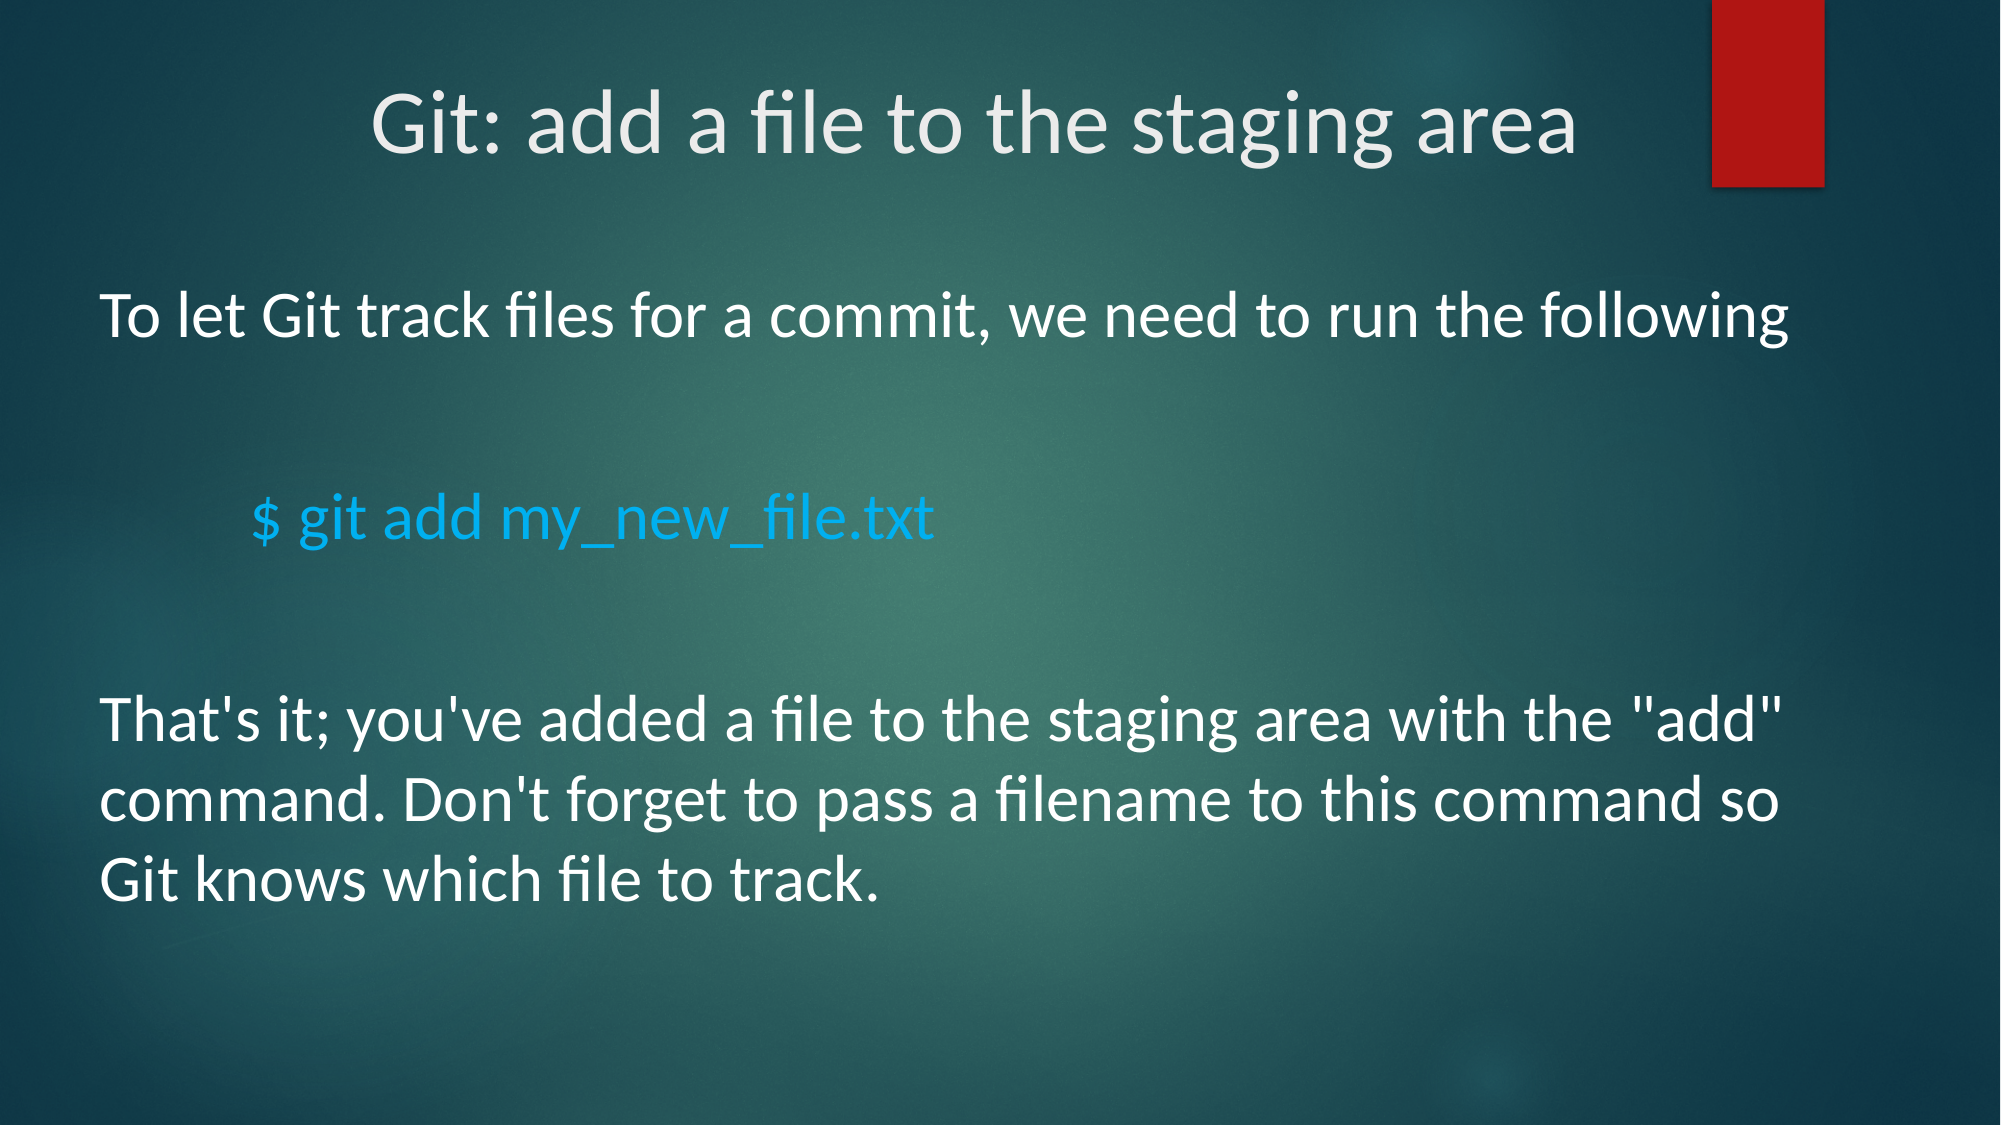

# Git: add a file to the staging area
To let Git track files for a commit, we need to run the following

	$ git add my_new_file.txt

That's it; you've added a file to the staging area with the "add" command. Don't forget to pass a filename to this command so Git knows which file to track.